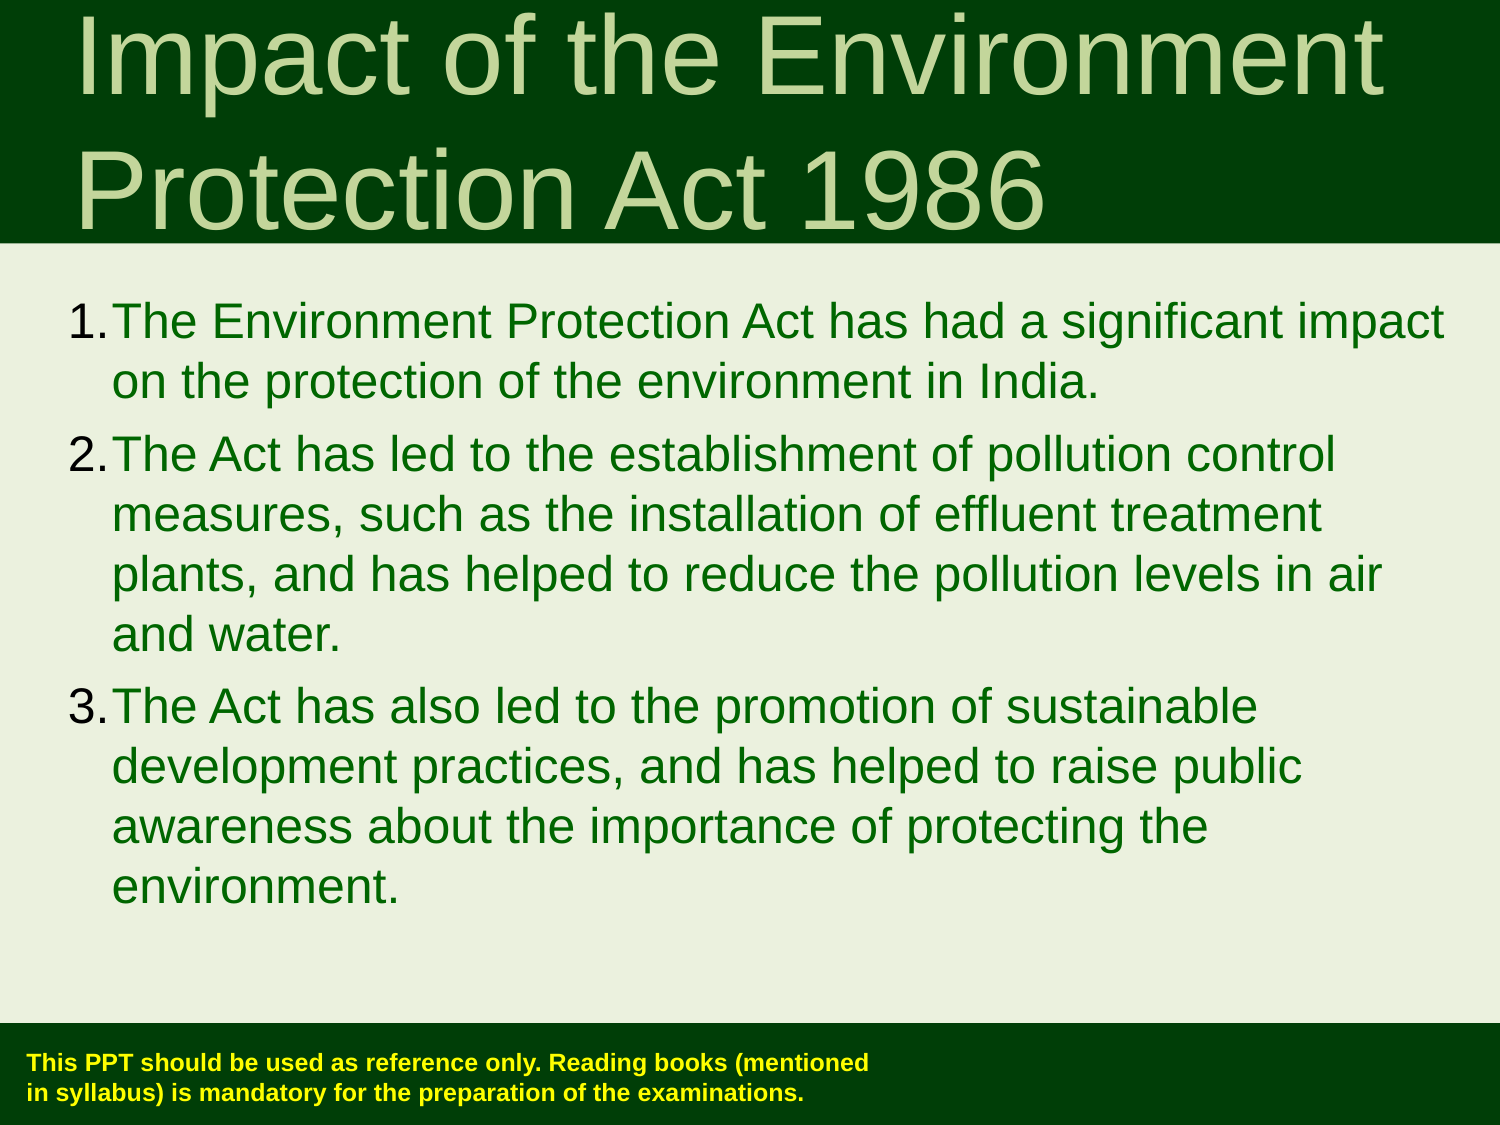

Impact of the Environment Protection Act 1986
The Environment Protection Act has had a significant impact on the protection of the environment in India.
The Act has led to the establishment of pollution control measures, such as the installation of effluent treatment plants, and has helped to reduce the pollution levels in air and water.
The Act has also led to the promotion of sustainable development practices, and has helped to raise public awareness about the importance of protecting the environment.